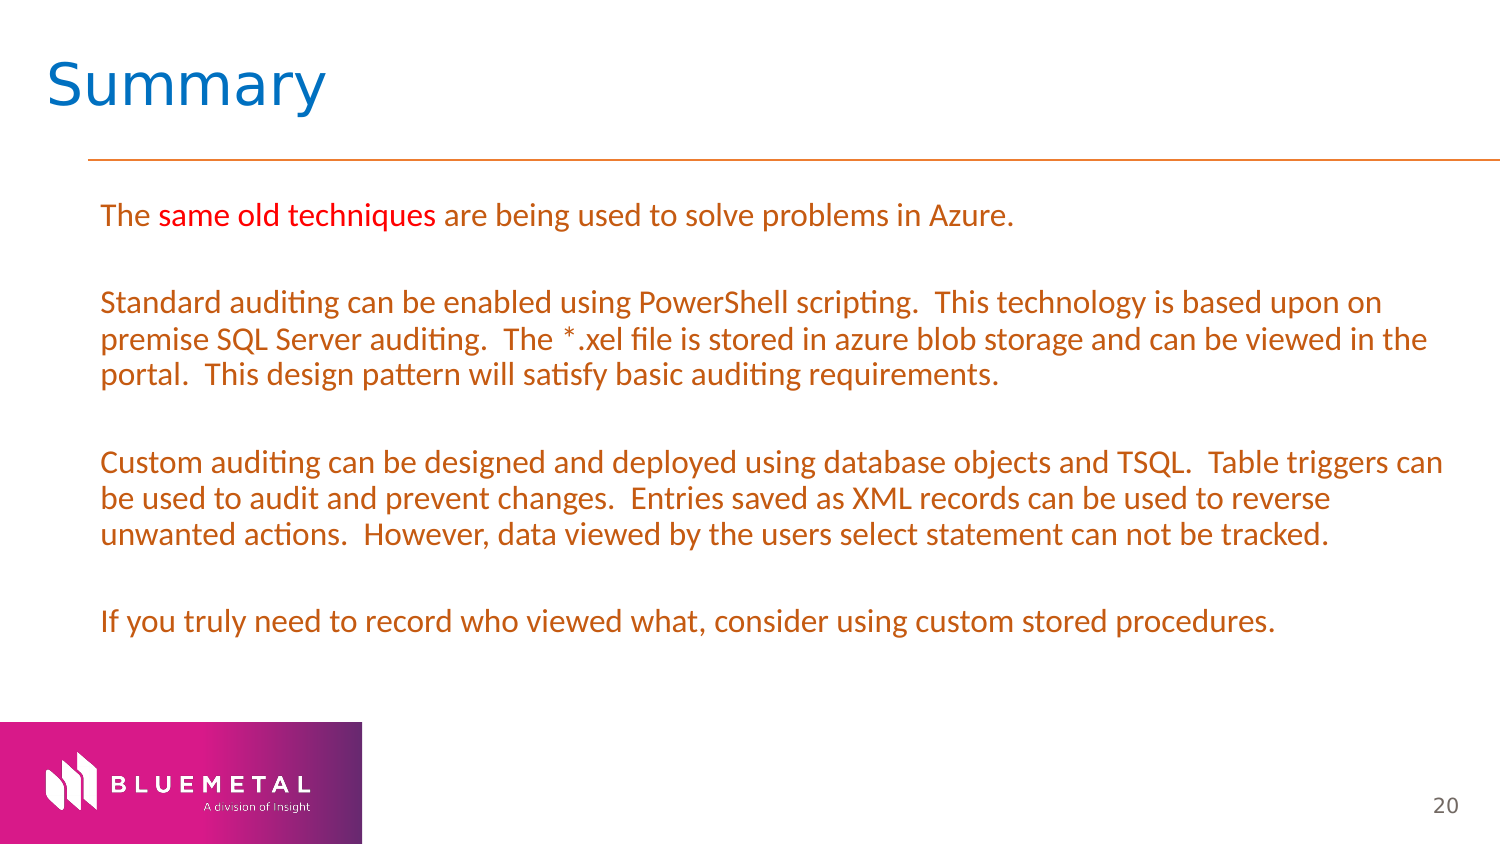

# Summary

The same old techniques are being used to solve problems in Azure.

Standard auditing can be enabled using PowerShell scripting.  This technology is based upon on premise SQL Server auditing.  The *.xel file is stored in azure blob storage and can be viewed in the portal.  This design pattern will satisfy basic auditing requirements.

Custom auditing can be designed and deployed using database objects and TSQL.  Table triggers can be used to audit and prevent changes.  Entries saved as XML records can be used to reverse unwanted actions.  However, data viewed by the users select statement can not be tracked.

If you truly need to record who viewed what, consider using custom stored procedures.